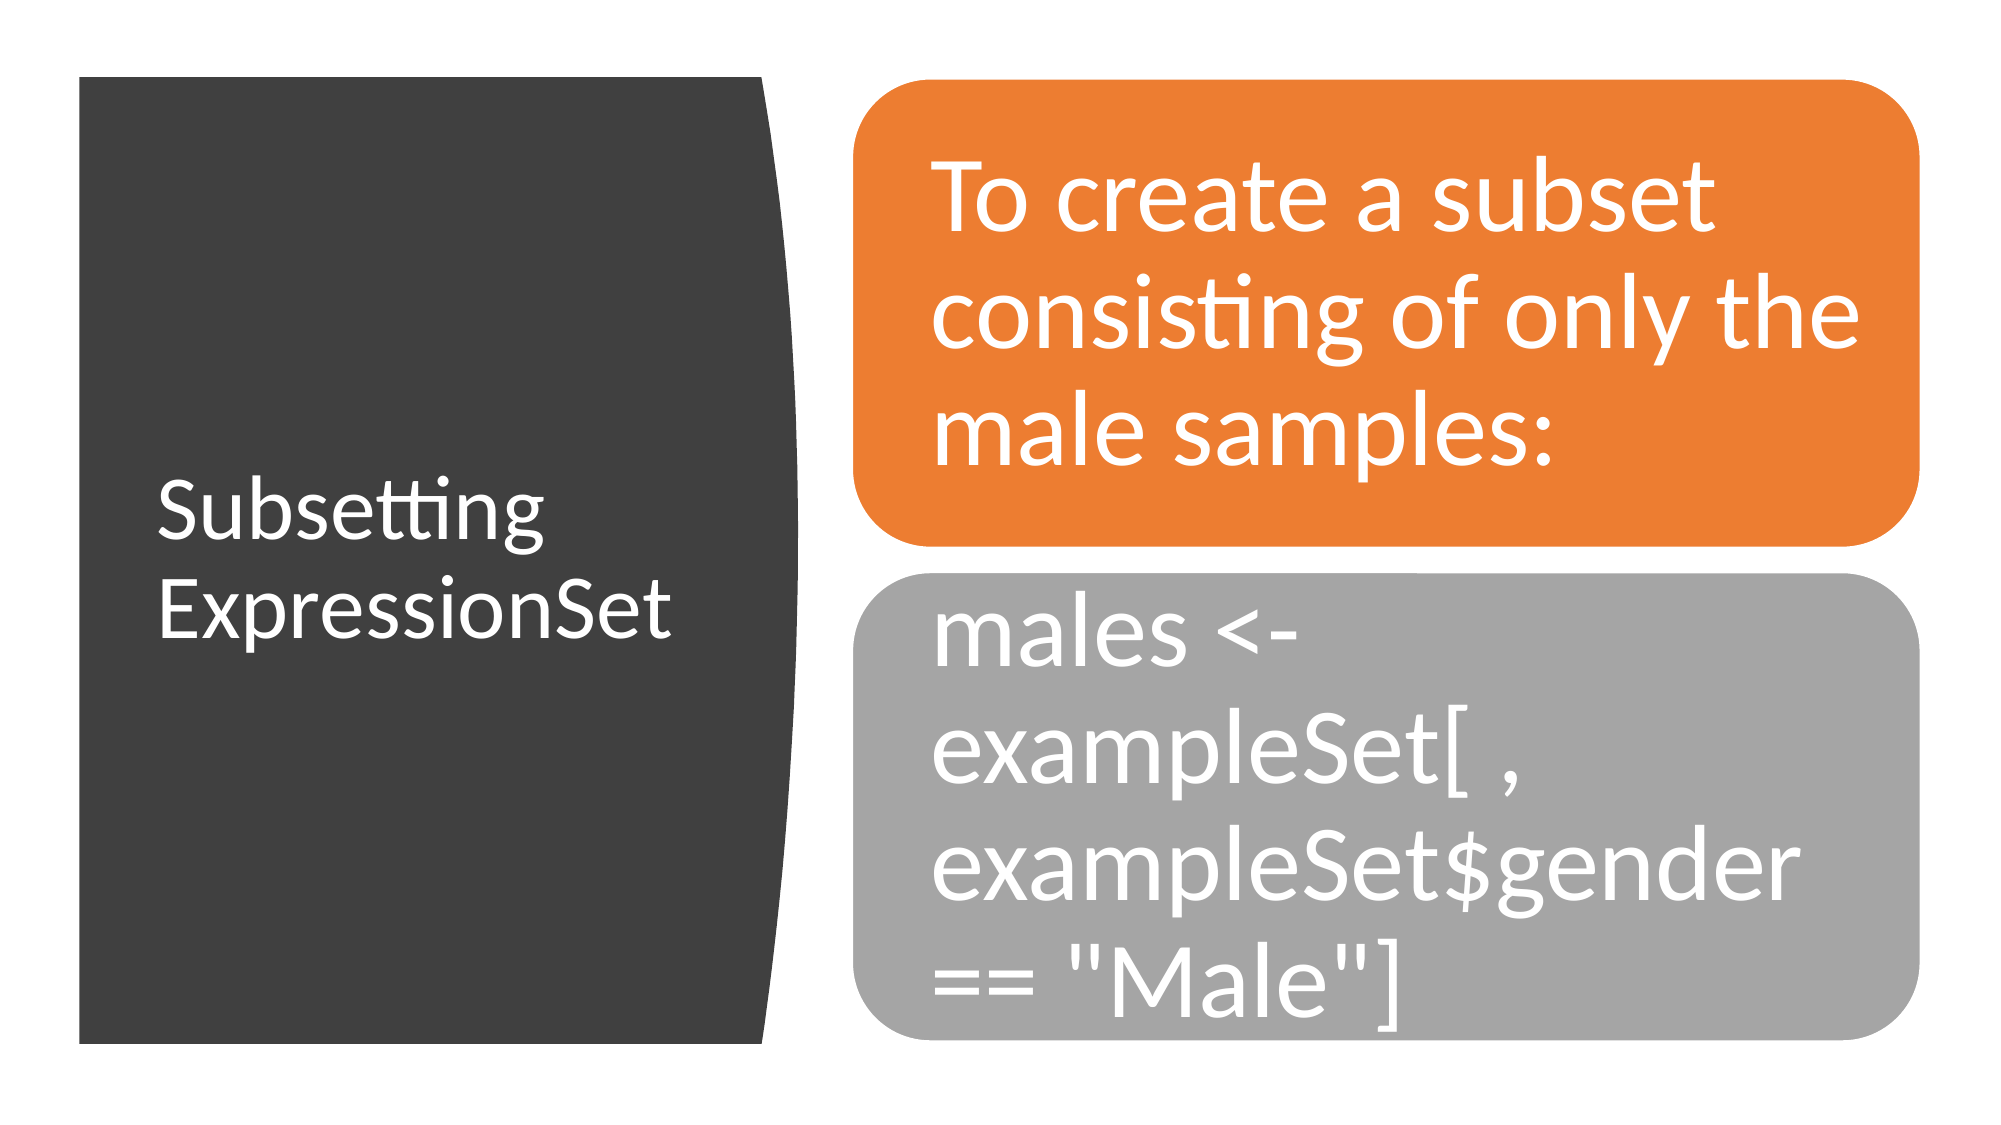

To create a subset consisting of only the male samples:
males <- exampleSet[ , exampleSet$gender == "Male"]

# Subsetting ExpressionSet